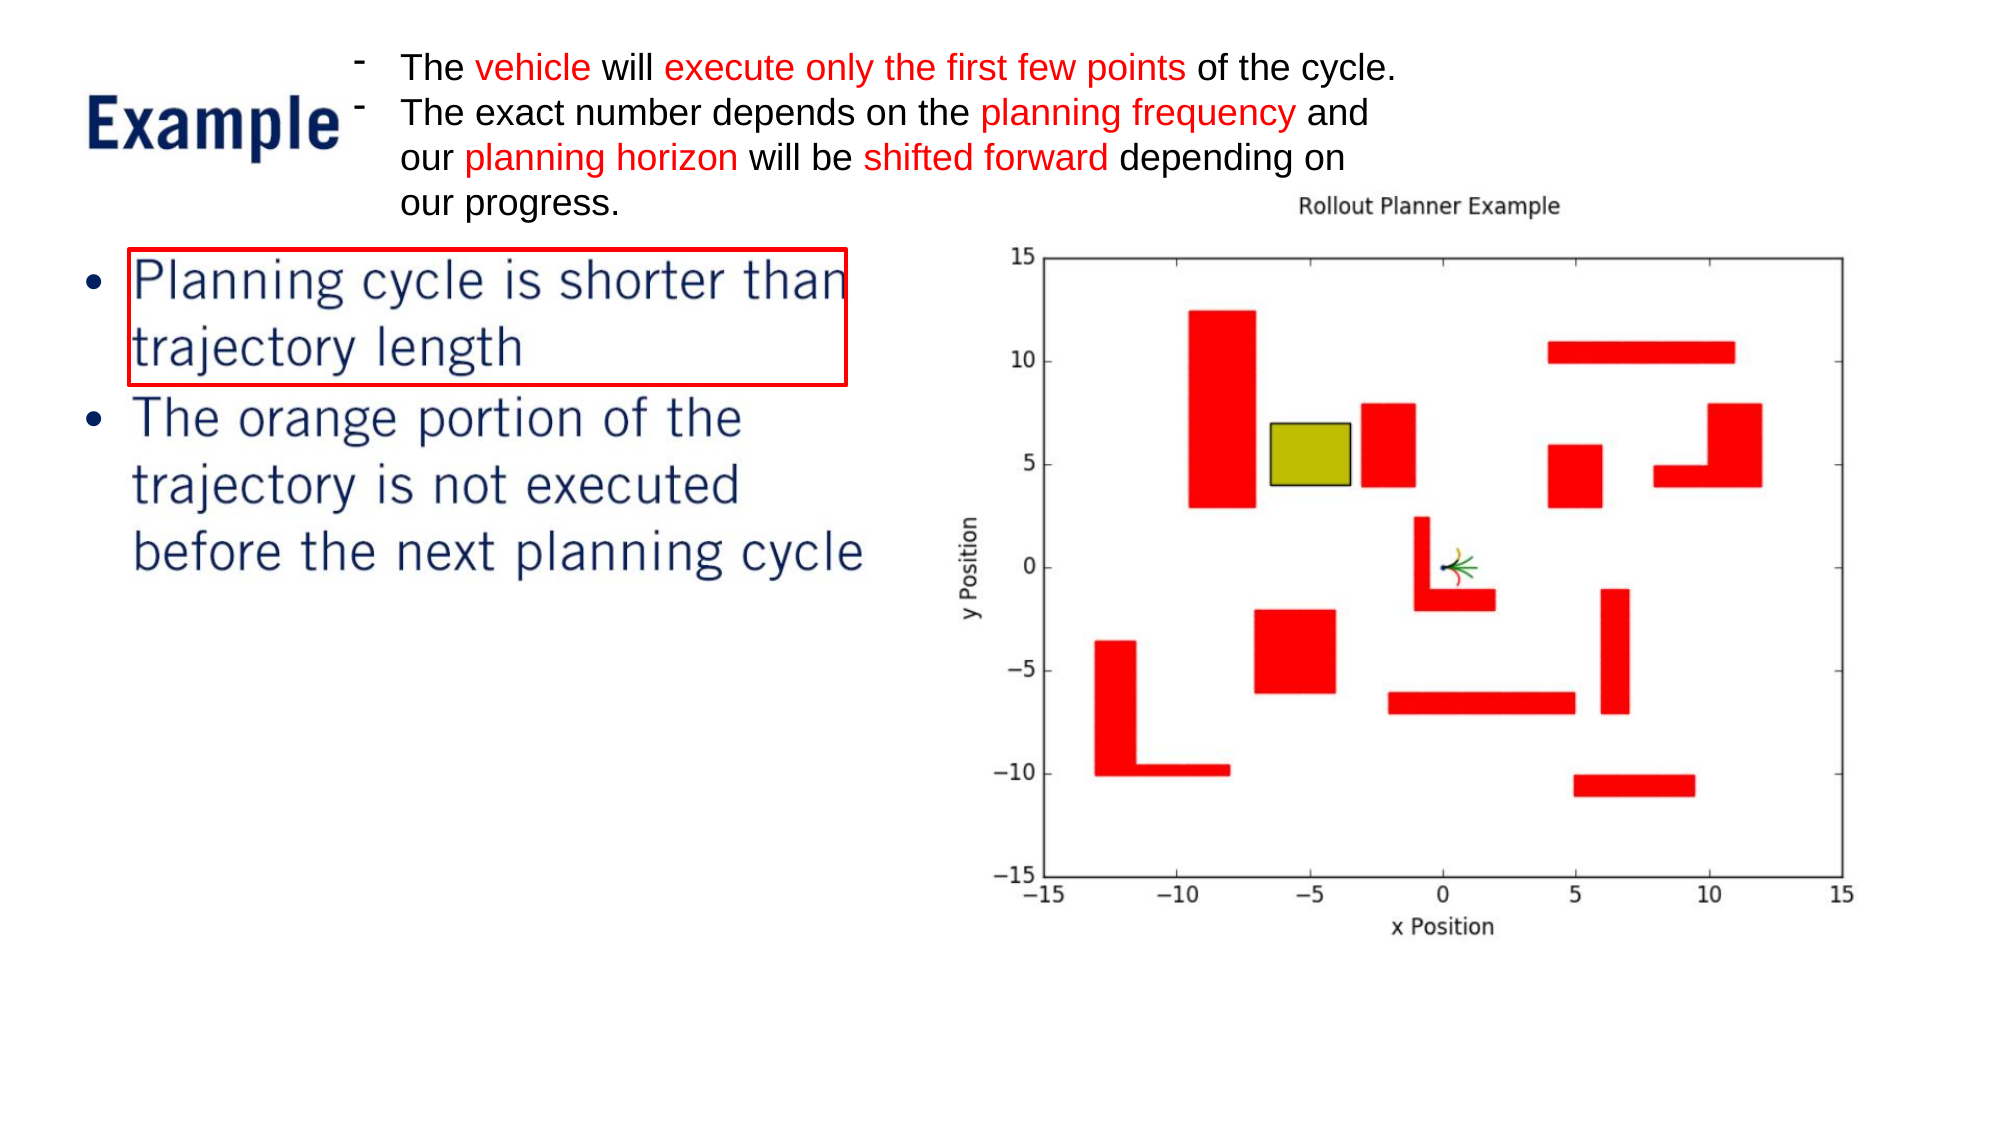

The vehicle will execute only the first few points of the cycle.
The exact number depends on the planning frequency and our planning horizon will be shifted forward depending on our progress.
•
•